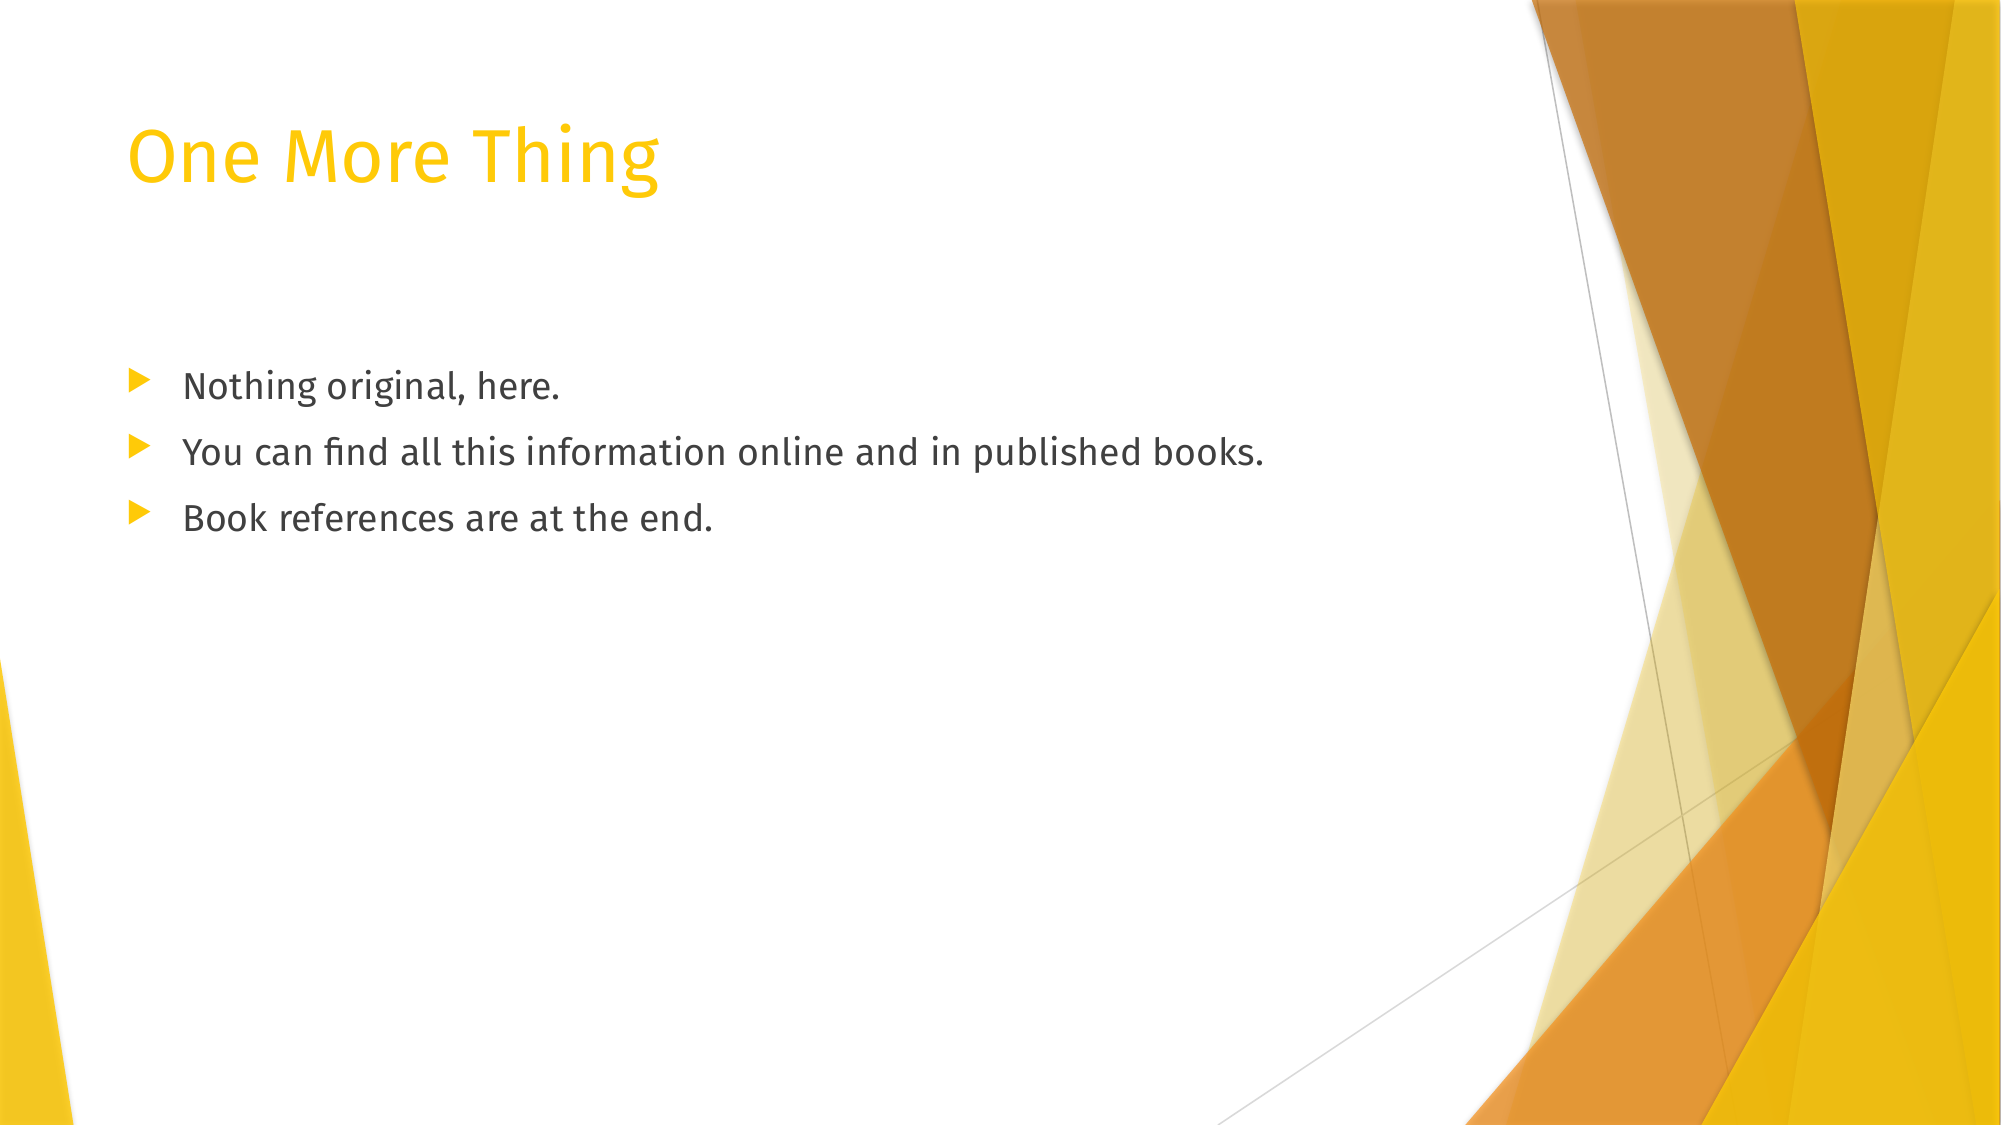

# One More Thing
Nothing original, here.
You can find all this information online and in published books.
Book references are at the end.